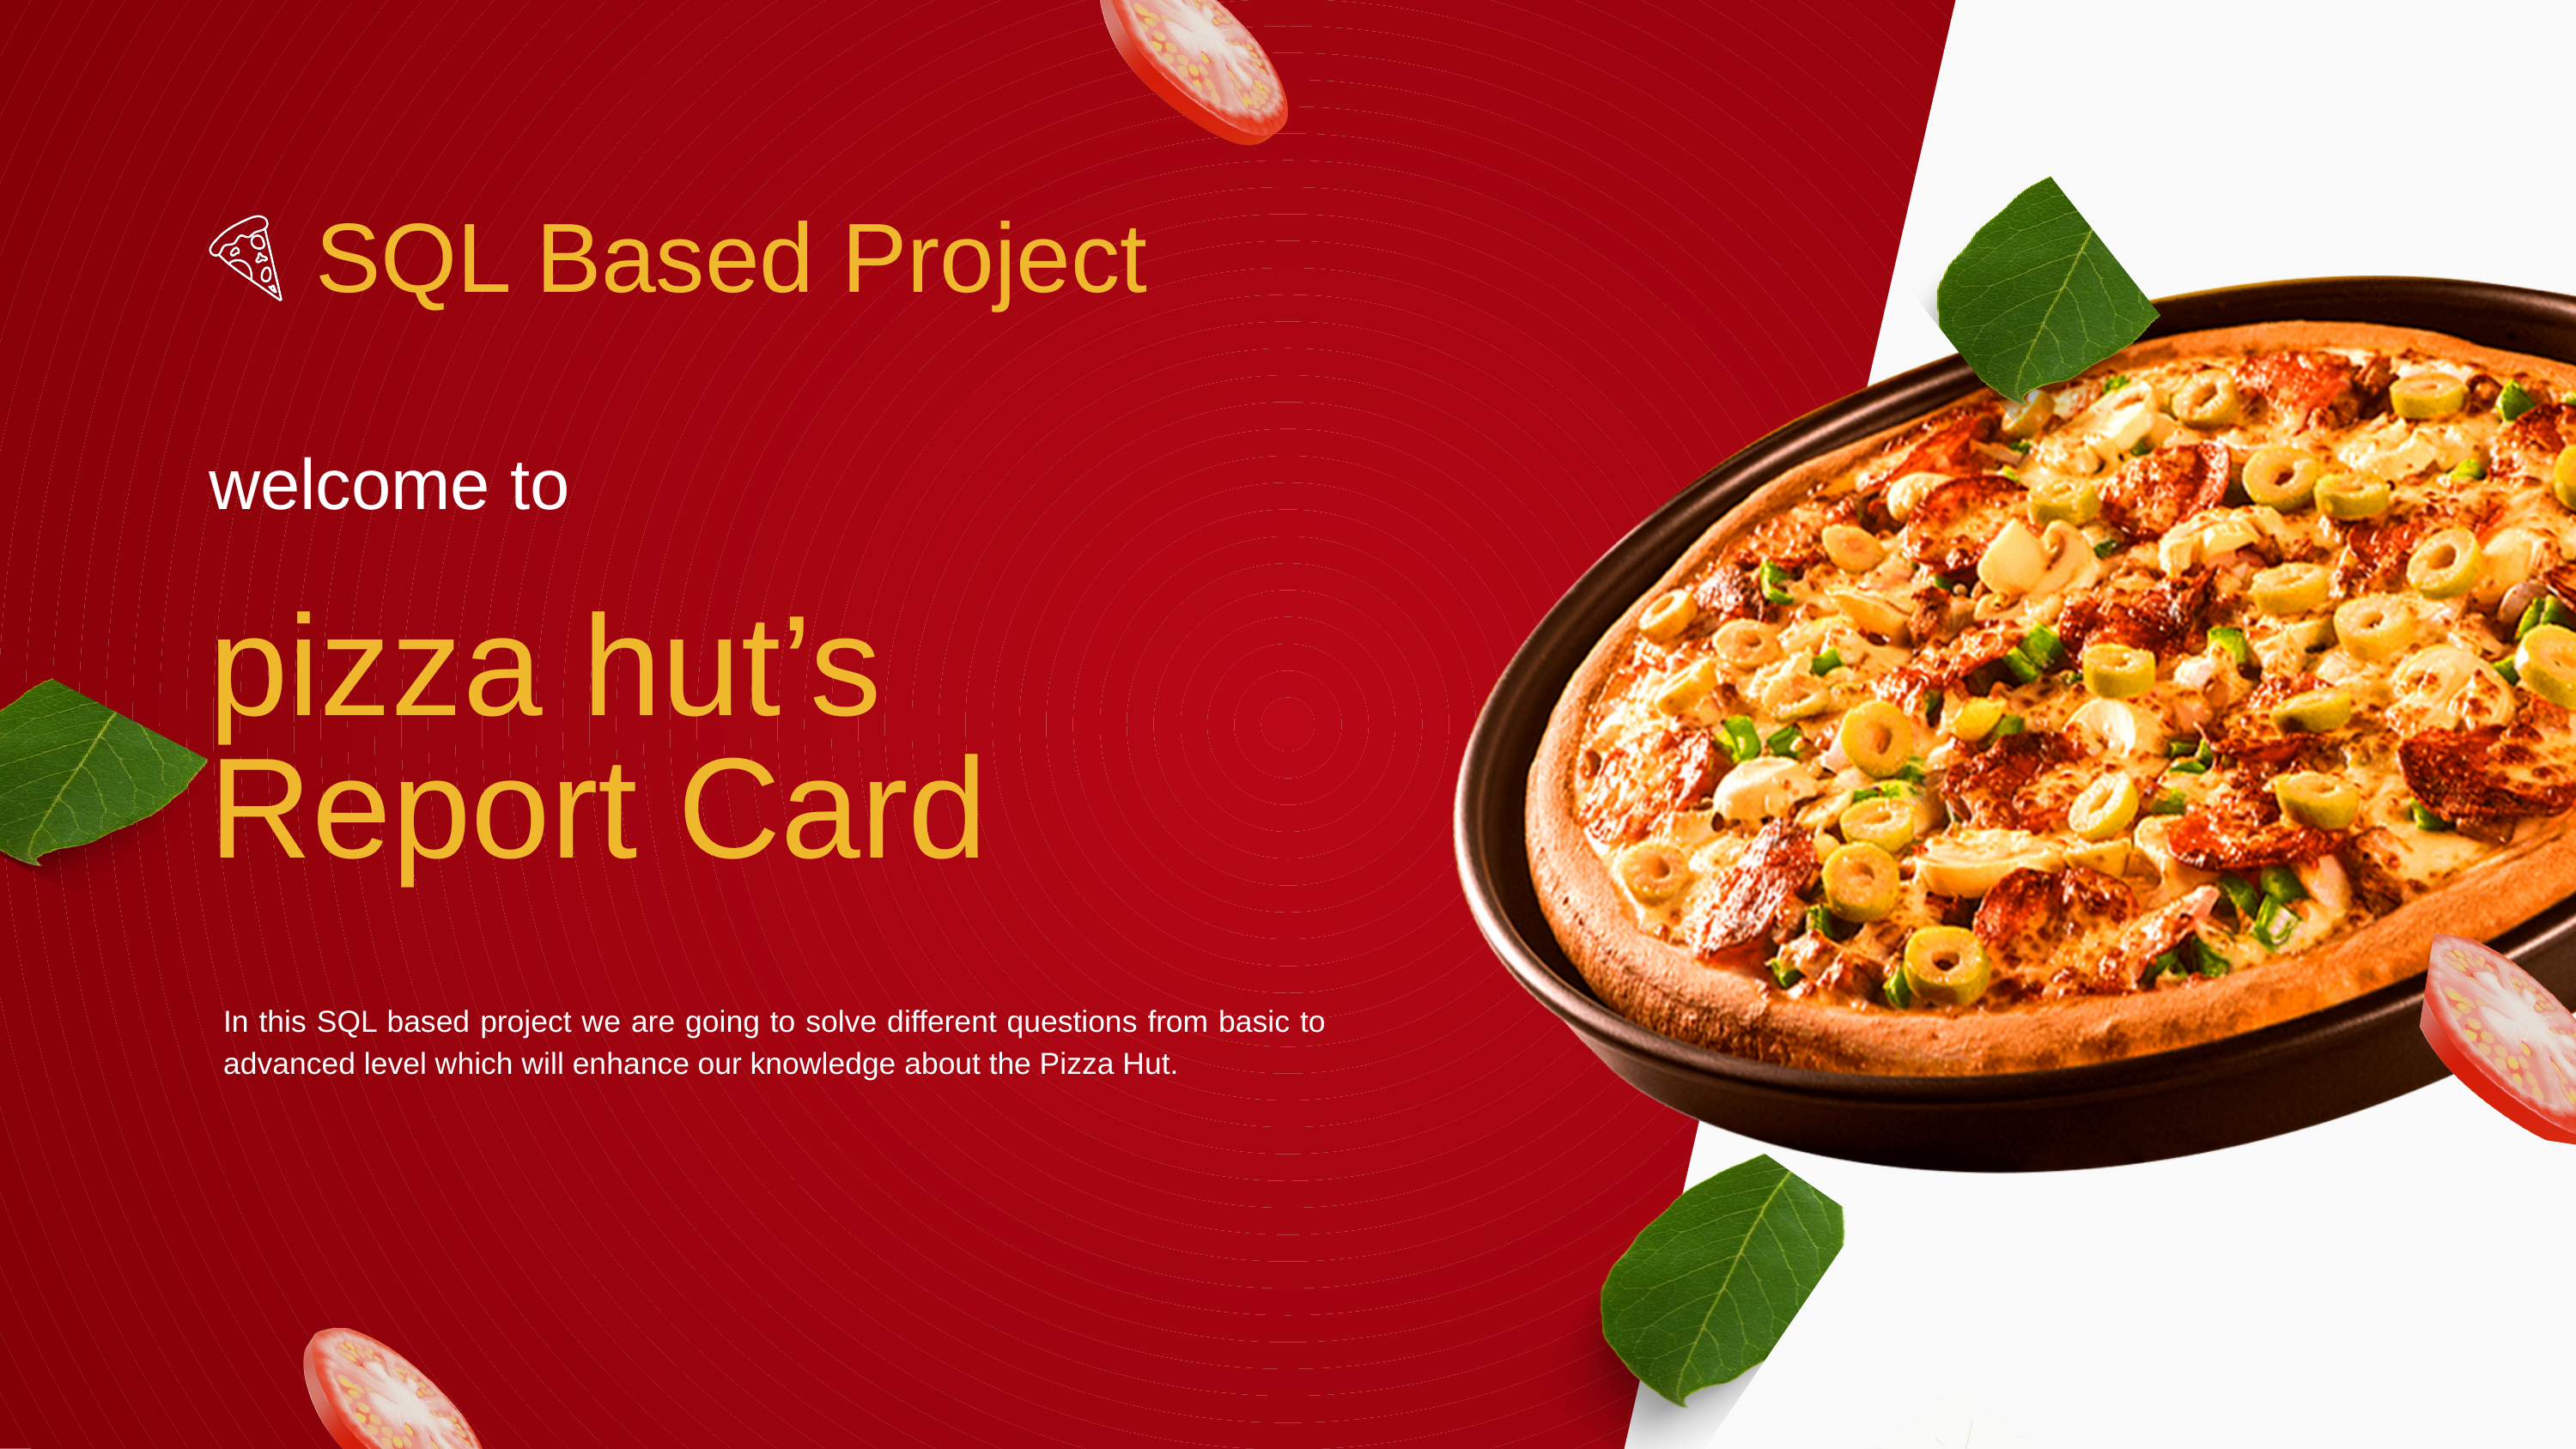

SQL Based Project

welcome to
pizza hut’s Report Card

In this SQL based project we are going to solve different questions from basic to advanced level which will enhance our knowledge about the Pizza Hut.